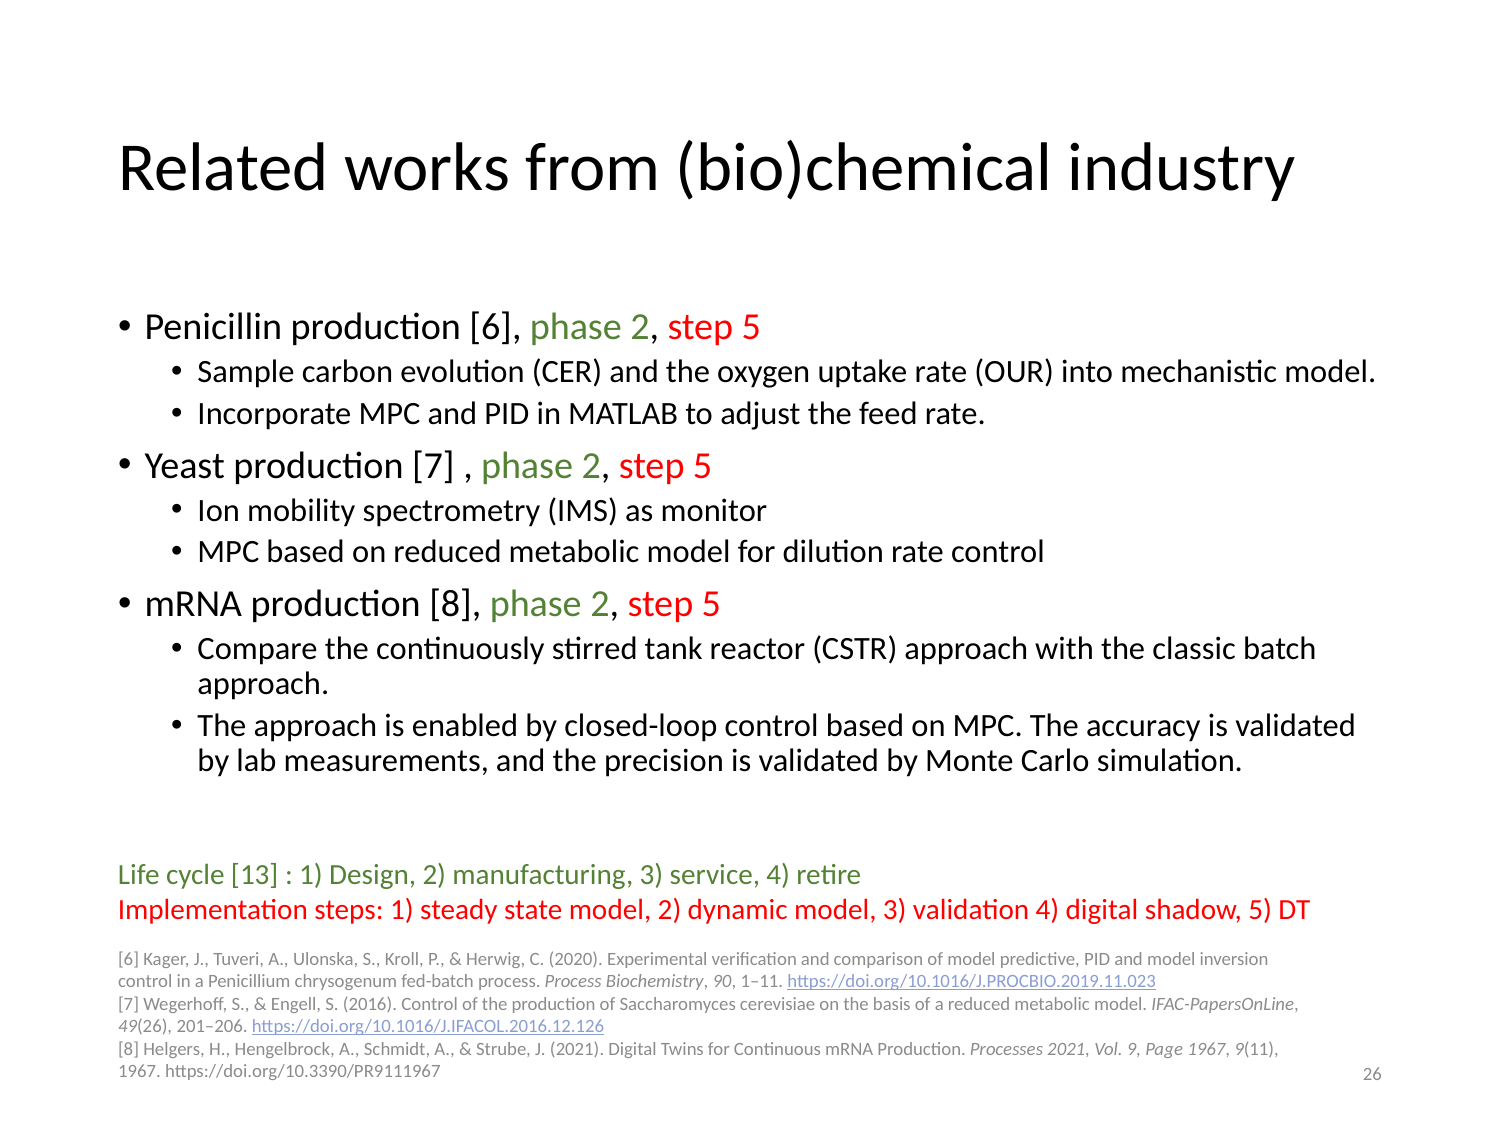

# Related works from (bio)chemical industry
Penicillin production [6], phase 2, step 5
Sample carbon evolution (CER) and the oxygen uptake rate (OUR) into mechanistic model.
Incorporate MPC and PID in MATLAB to adjust the feed rate.
Yeast production [7] , phase 2, step 5
Ion mobility spectrometry (IMS) as monitor
MPC based on reduced metabolic model for dilution rate control
mRNA production [8], phase 2, step 5
Compare the continuously stirred tank reactor (CSTR) approach with the classic batch approach.
The approach is enabled by closed-loop control based on MPC. The accuracy is validated by lab measurements, and the precision is validated by Monte Carlo simulation.
Life cycle [13] : 1) Design, 2) manufacturing, 3) service, 4) retire
Implementation steps: 1) steady state model, 2) dynamic model, 3) validation 4) digital shadow, 5) DT
[6] Kager, J., Tuveri, A., Ulonska, S., Kroll, P., & Herwig, C. (2020). Experimental verification and comparison of model predictive, PID and model inversion control in a Penicillium chrysogenum fed-batch process. Process Biochemistry, 90, 1–11. https://doi.org/10.1016/J.PROCBIO.2019.11.023
[7] Wegerhoff, S., & Engell, S. (2016). Control of the production of Saccharomyces cerevisiae on the basis of a reduced metabolic model. IFAC-PapersOnLine, 49(26), 201–206. https://doi.org/10.1016/J.IFACOL.2016.12.126
[8] Helgers, H., Hengelbrock, A., Schmidt, A., & Strube, J. (2021). Digital Twins for Continuous mRNA Production. Processes 2021, Vol. 9, Page 1967, 9(11), 1967. https://doi.org/10.3390/PR9111967

26